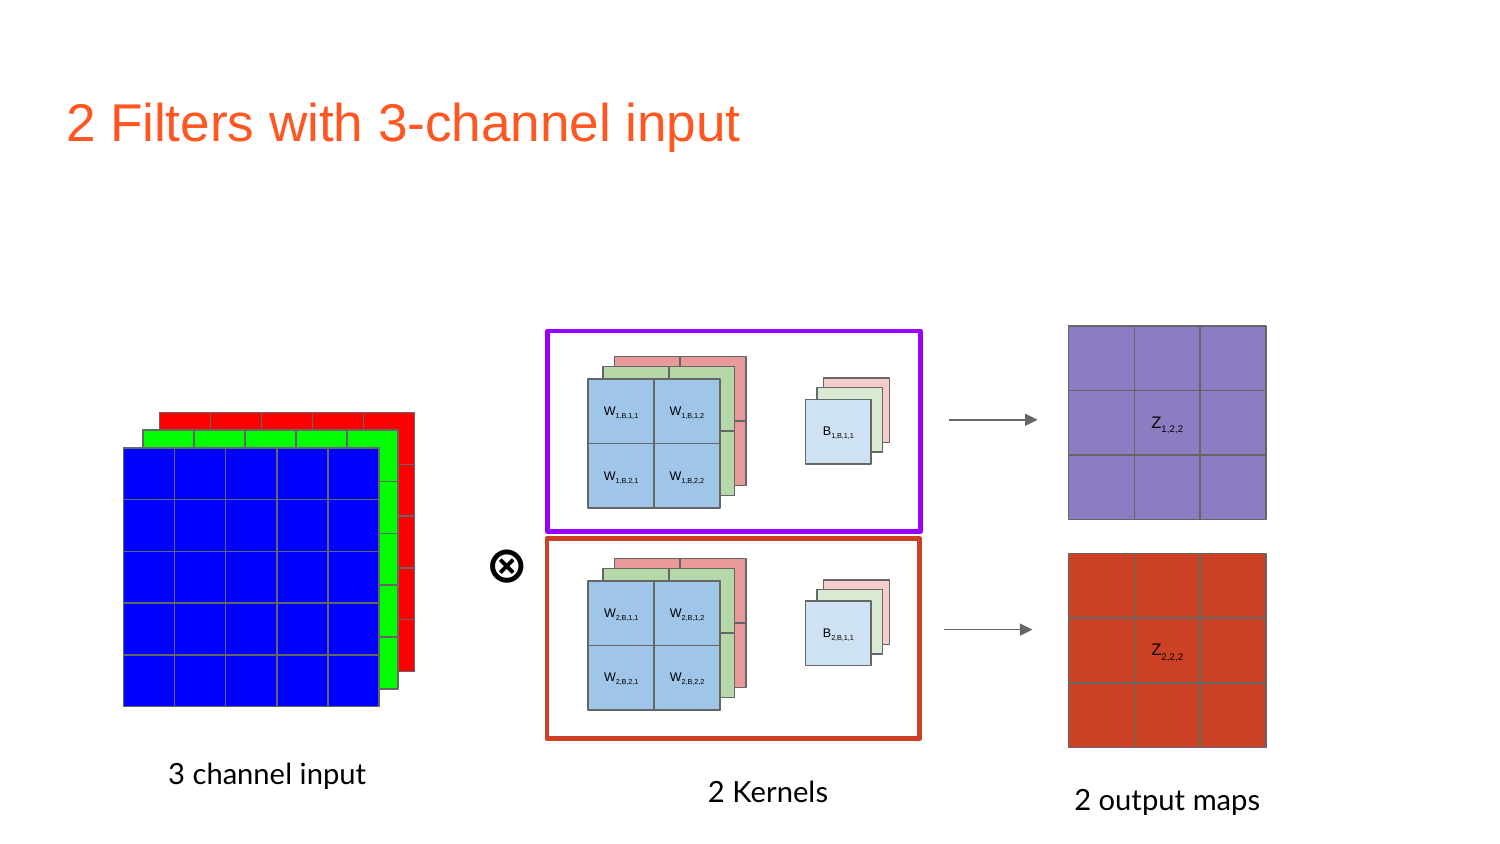

# 2 Filters with 3-channel input

Z1,2,2

W1,1
W1,2
W2,1
W2,2
W1,1
W1,2
W2,1
W2,2
B1,1
W1,B,1,1
W1,B,1,2
W1,B,2,1
W1,B,2,2
B1,1
B1,B,1,1

⊗

Z2,2,2

W1,1
W1,2
W2,1
W2,2
W1,1
W1,2
W2,1
W2,2
B1,1
WB,1,1
WB,1,2
WB,2,1
WB,2,2
W2,B,1,1
W2,B,1,2
W2,B,2,1
W2,B,2,2
B1,1
B2,B,1,1
3 channel input
2 Kernels
2 output maps